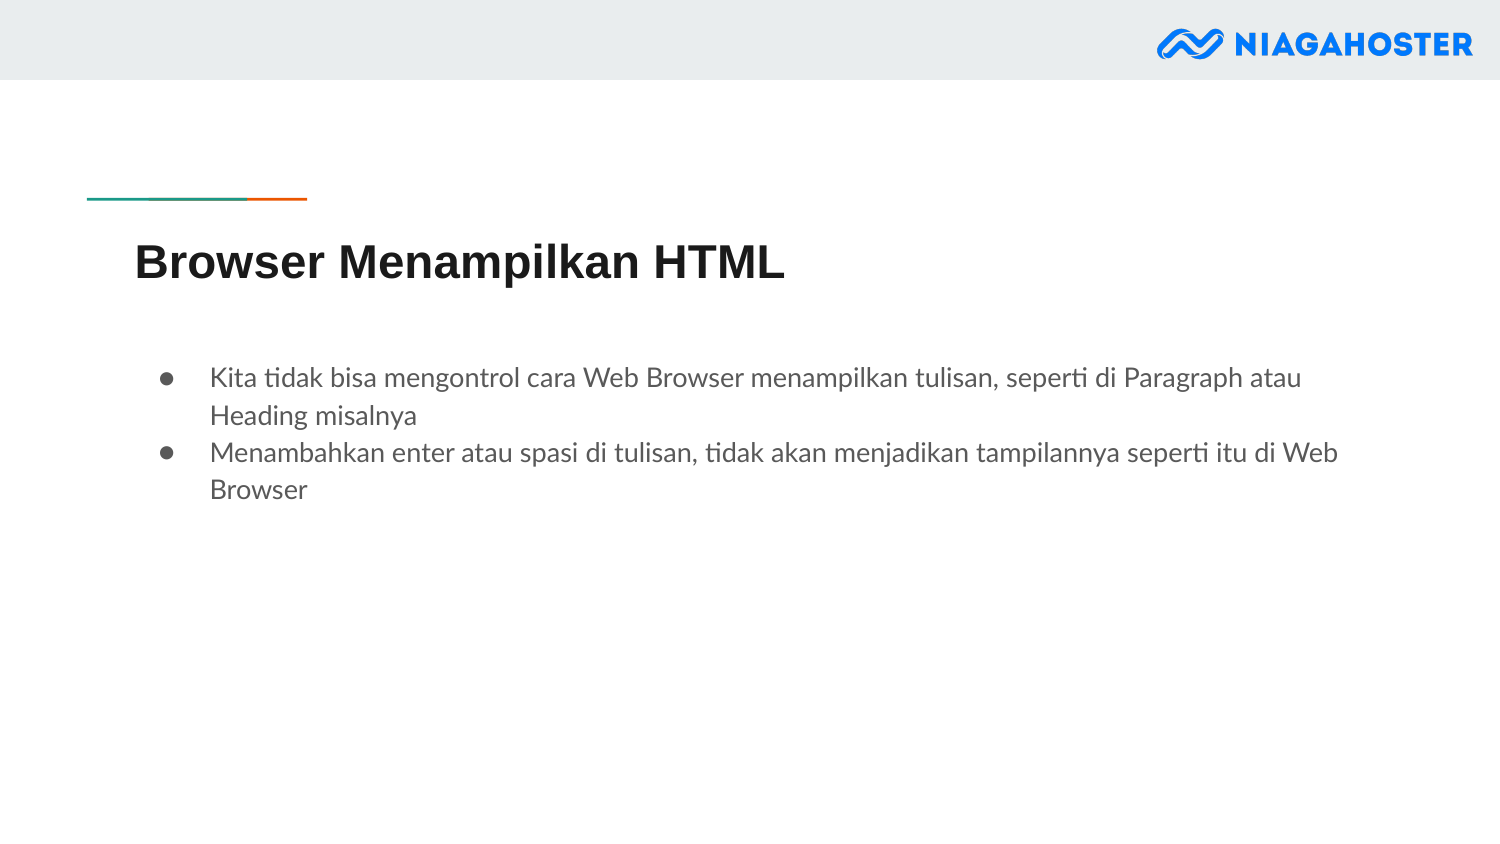

# Browser Menampilkan HTML
Kita tidak bisa mengontrol cara Web Browser menampilkan tulisan, seperti di Paragraph atau Heading misalnya
Menambahkan enter atau spasi di tulisan, tidak akan menjadikan tampilannya seperti itu di Web Browser